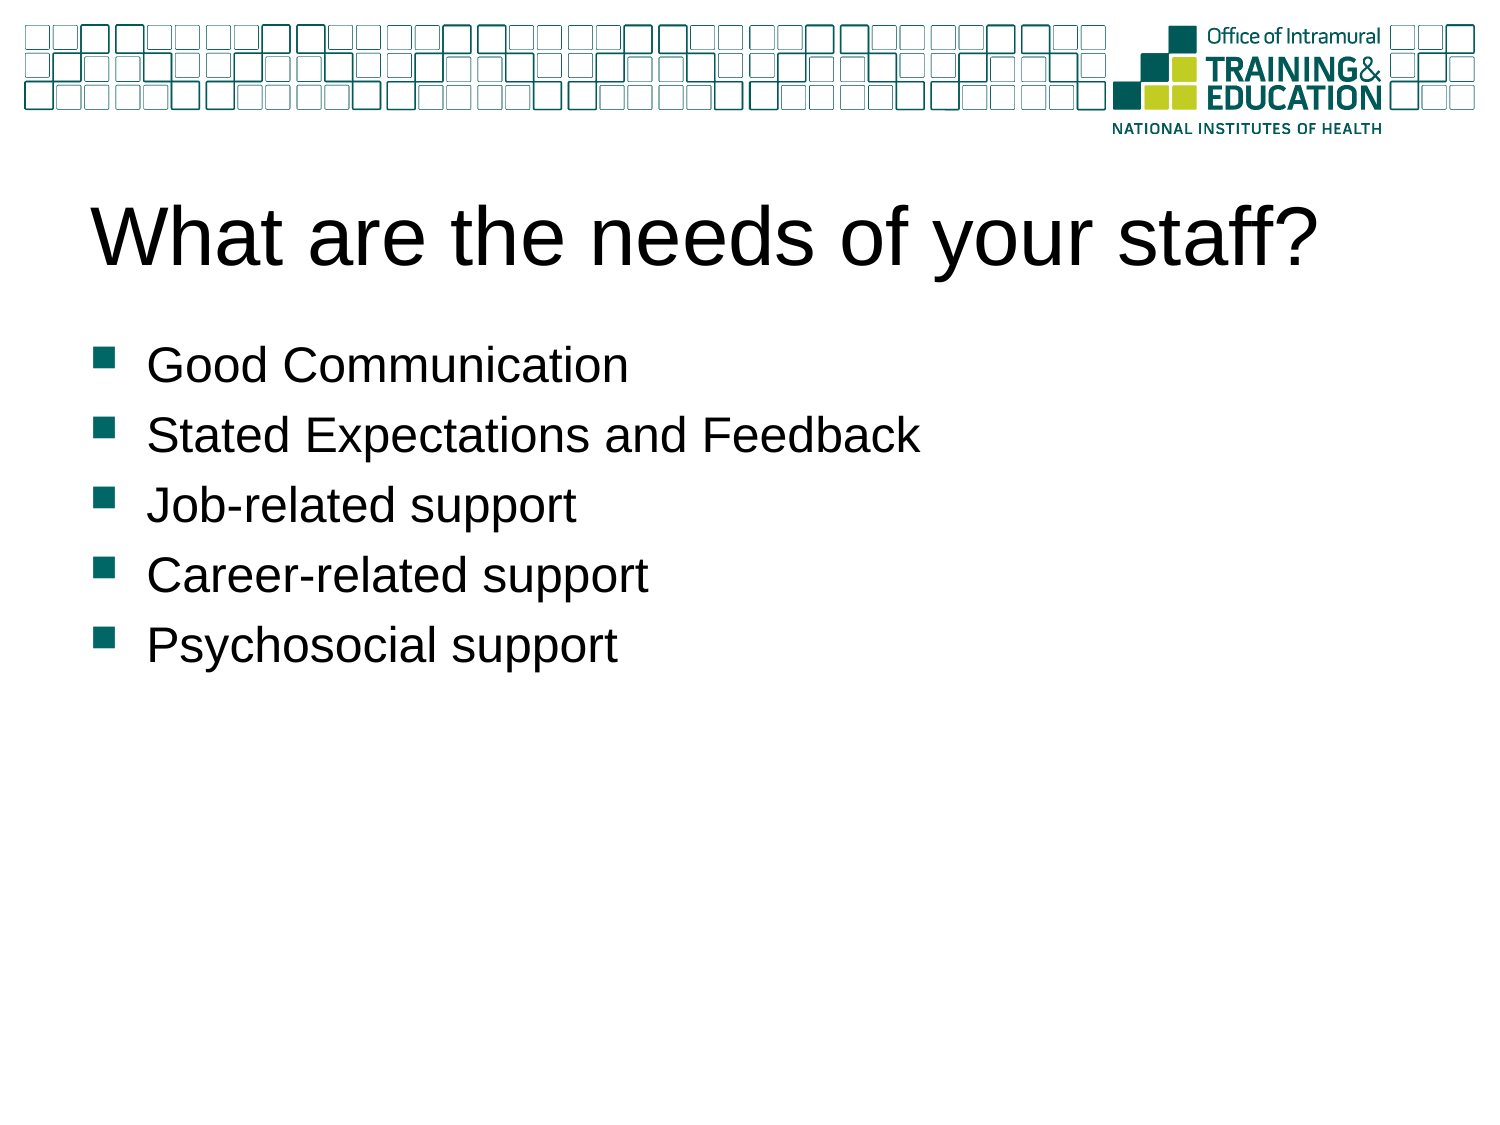

# What are the needs of your staff?
Good Communication
Stated Expectations and Feedback
Job-related support
Career-related support
Psychosocial support